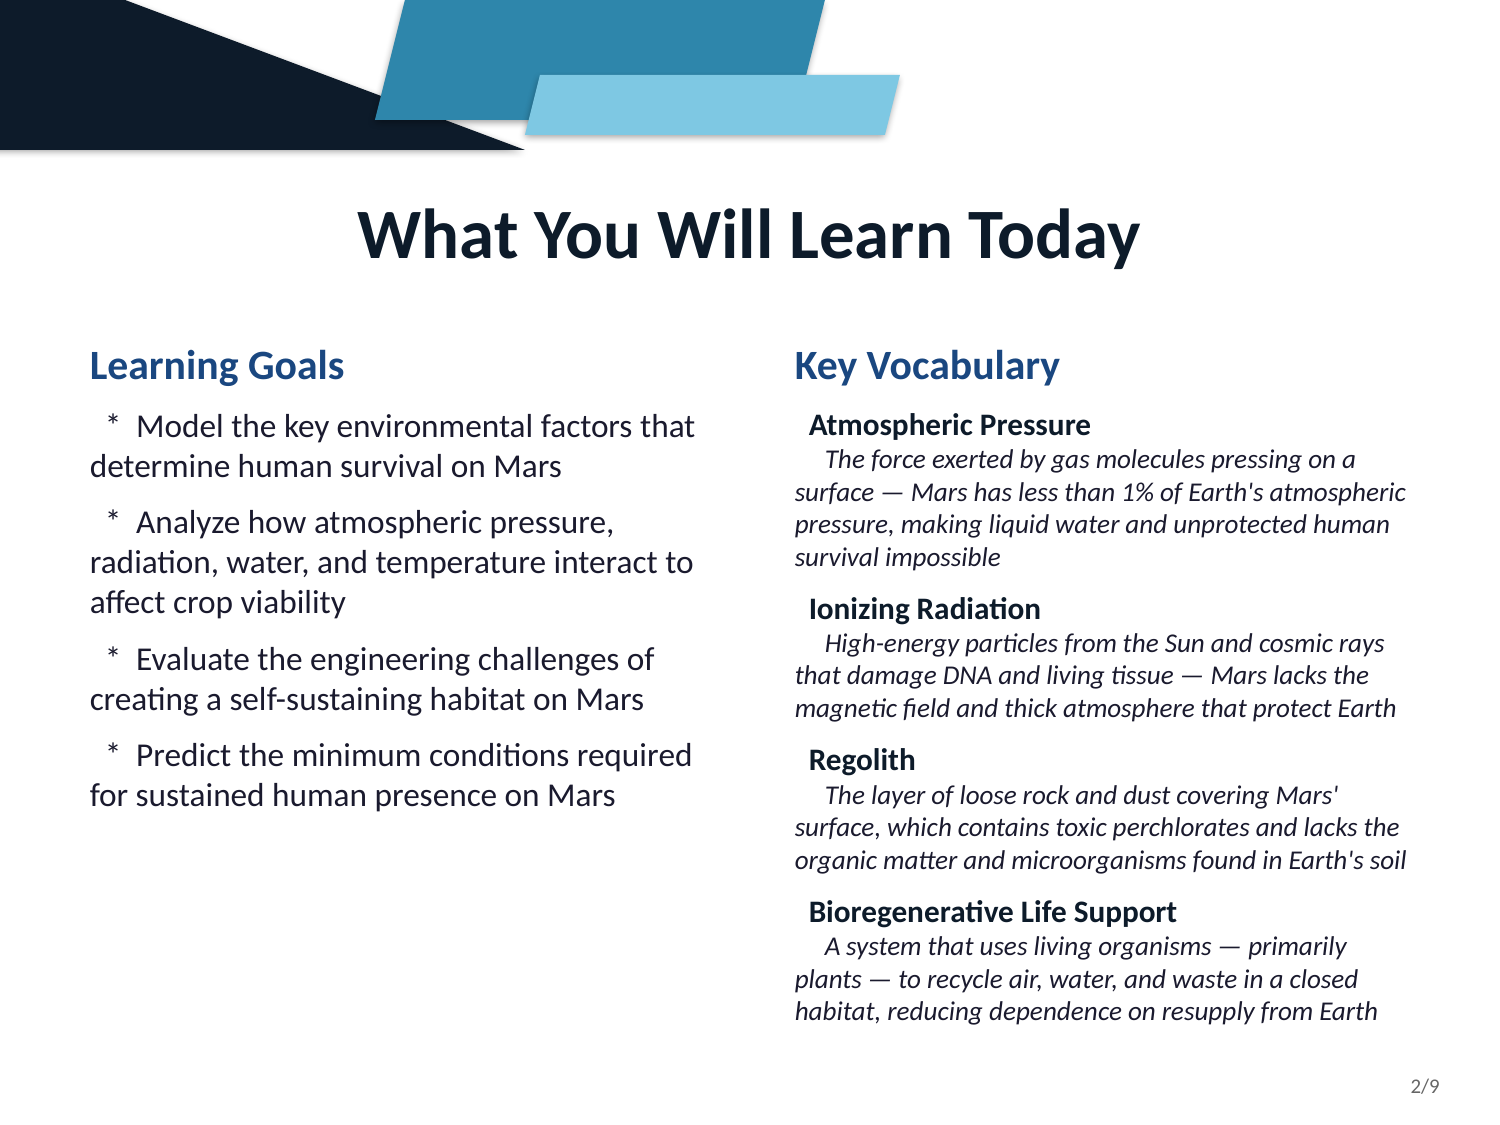

What You Will Learn Today
Learning Goals
  *  Model the key environmental factors that determine human survival on Mars
  *  Analyze how atmospheric pressure, radiation, water, and temperature interact to affect crop viability
  *  Evaluate the engineering challenges of creating a self-sustaining habitat on Mars
  *  Predict the minimum conditions required for sustained human presence on Mars
Key Vocabulary
  Atmospheric Pressure
     The force exerted by gas molecules pressing on a surface — Mars has less than 1% of Earth's atmospheric pressure, making liquid water and unprotected human survival impossible
  Ionizing Radiation
     High-energy particles from the Sun and cosmic rays that damage DNA and living tissue — Mars lacks the magnetic field and thick atmosphere that protect Earth
  Regolith
     The layer of loose rock and dust covering Mars' surface, which contains toxic perchlorates and lacks the organic matter and microorganisms found in Earth's soil
  Bioregenerative Life Support
     A system that uses living organisms — primarily plants — to recycle air, water, and waste in a closed habitat, reducing dependence on resupply from Earth
2/9